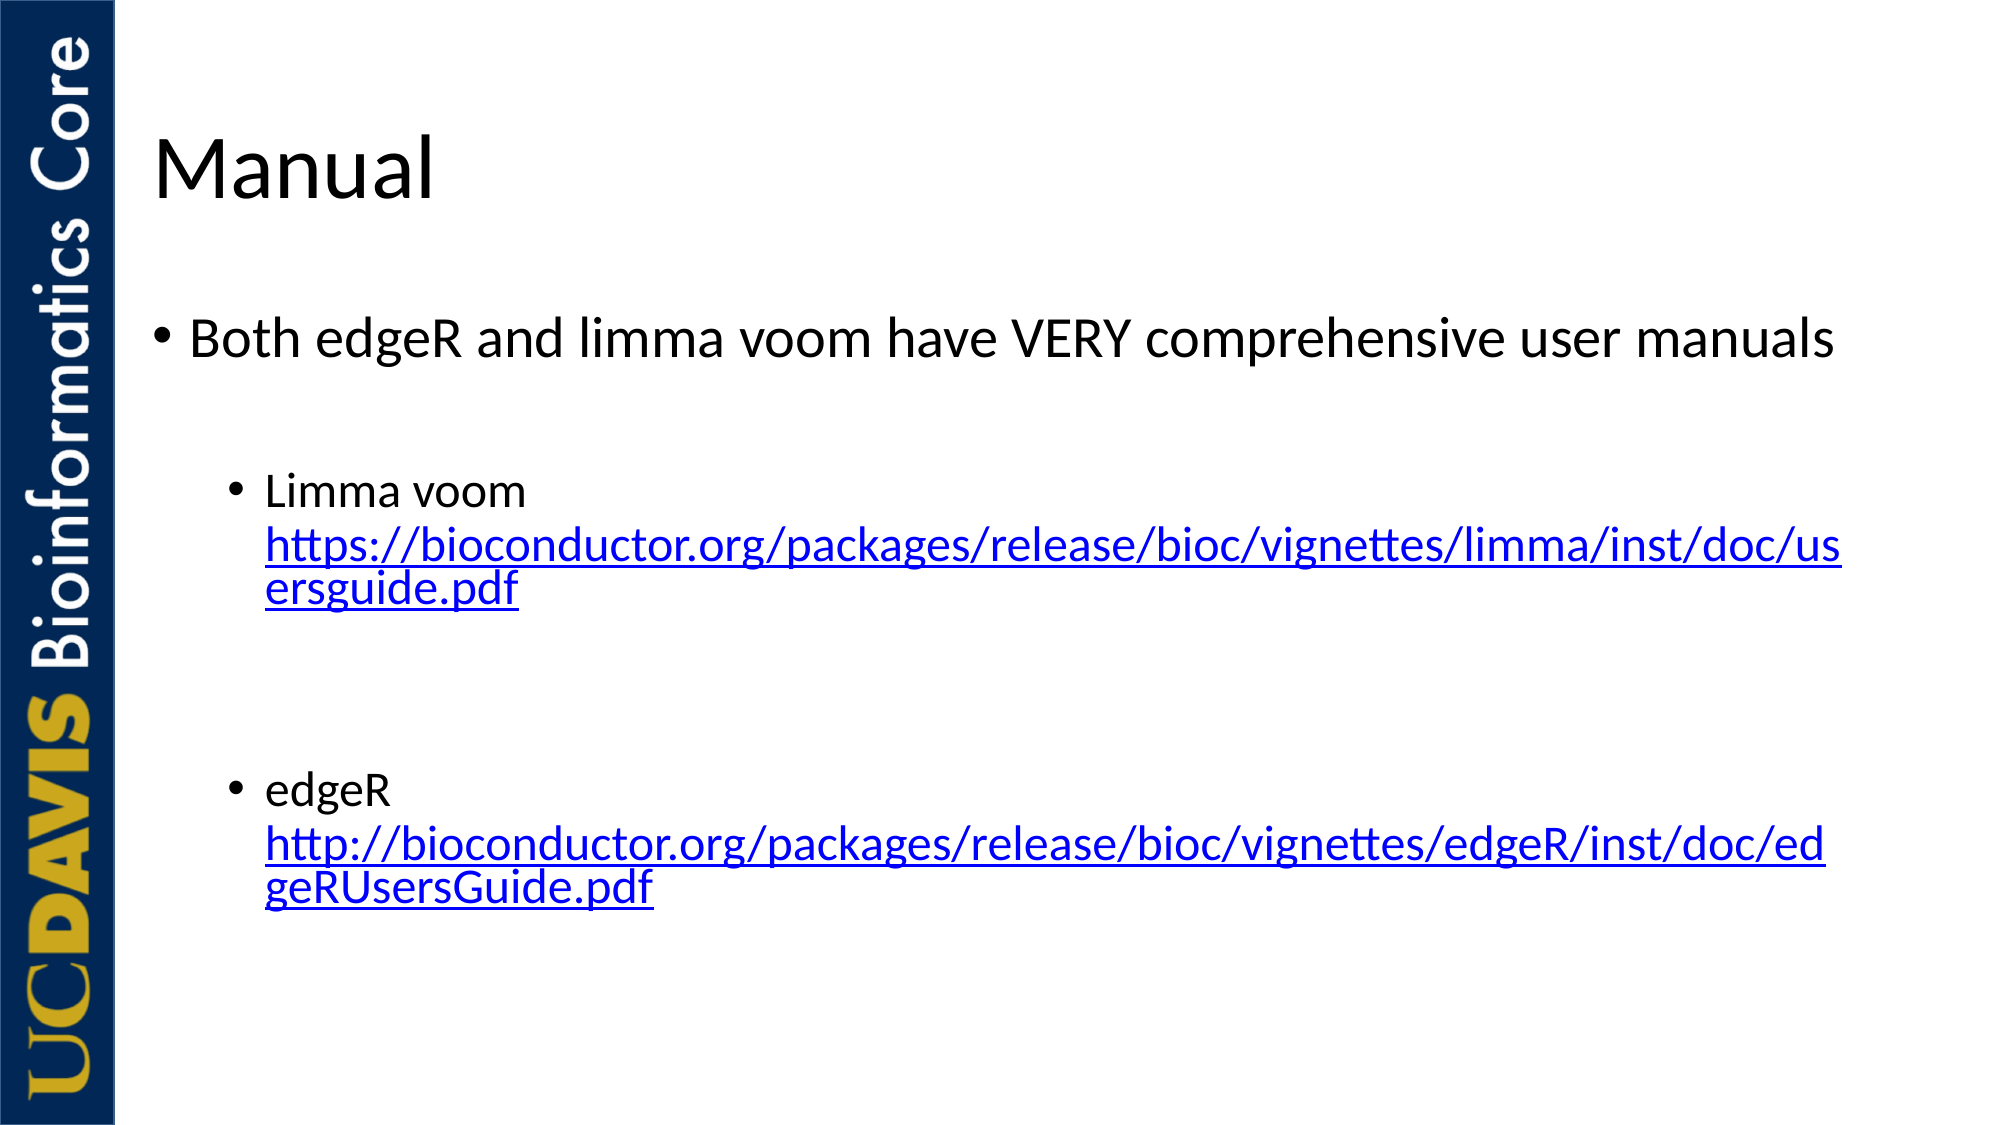

# Manual
Both edgeR and limma voom have VERY comprehensive user manuals

Limma voom https://bioconductor.org/packages/release/bioc/vignettes/limma/inst/doc/usersguide.pdf

edgeR http://bioconductor.org/packages/release/bioc/vignettes/edgeR/inst/doc/edgeRUsersGuide.pdf